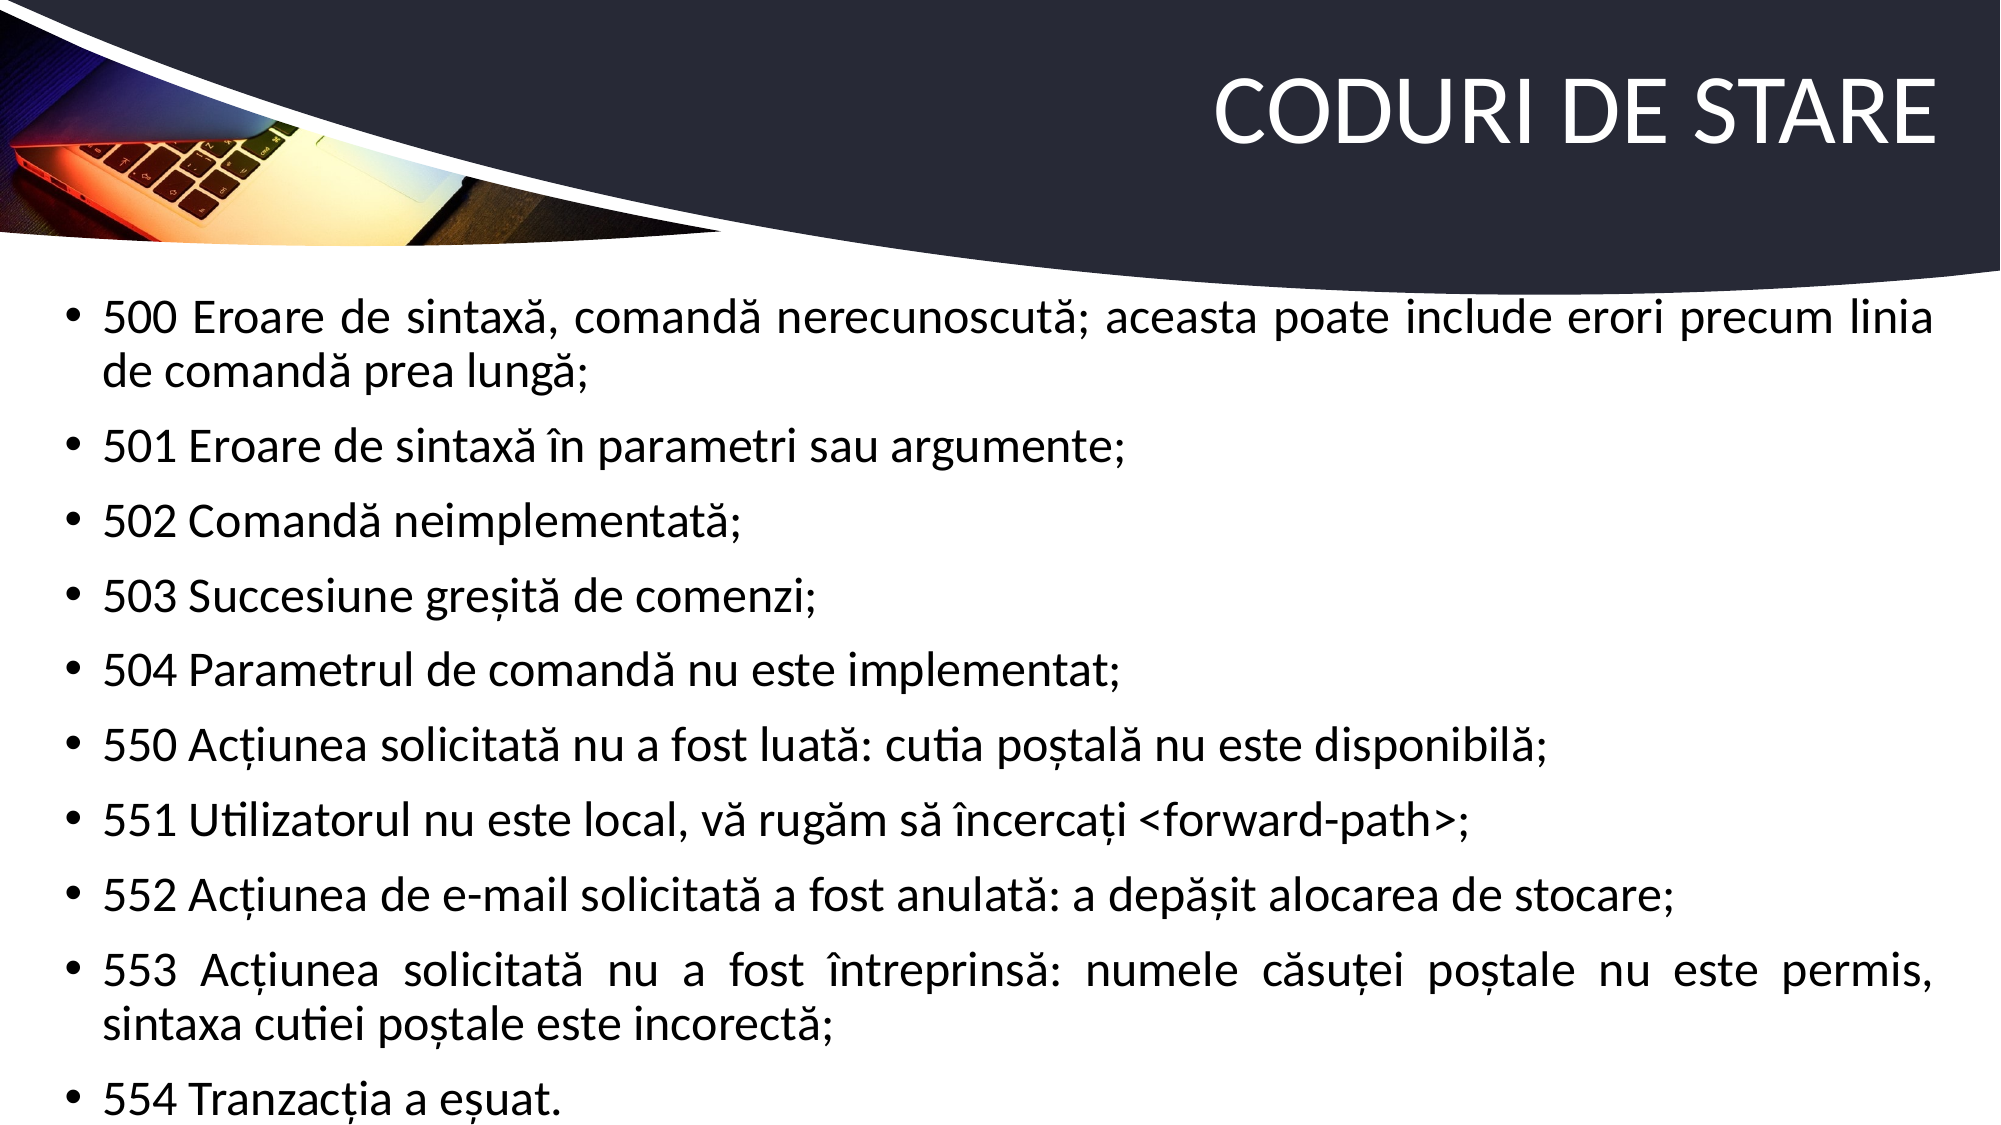

# Coduri de stare
500 Eroare de sintaxă, comandă nerecunoscută; aceasta poate include erori precum linia de comandă prea lungă;
501 Eroare de sintaxă în parametri sau argumente;
502 Comandă neimplementată;
503 Succesiune greșită de comenzi;
504 Parametrul de comandă nu este implementat;
550 Acțiunea solicitată nu a fost luată: cutia poștală nu este disponibilă;
551 Utilizatorul nu este local, vă rugăm să încercați <forward-path>;
552 Acțiunea de e-mail solicitată a fost anulată: a depășit alocarea de stocare;
553 Acțiunea solicitată nu a fost întreprinsă: numele căsuței poștale nu este permis, sintaxa cutiei poștale este incorectă;
554 Tranzacția a eșuat.